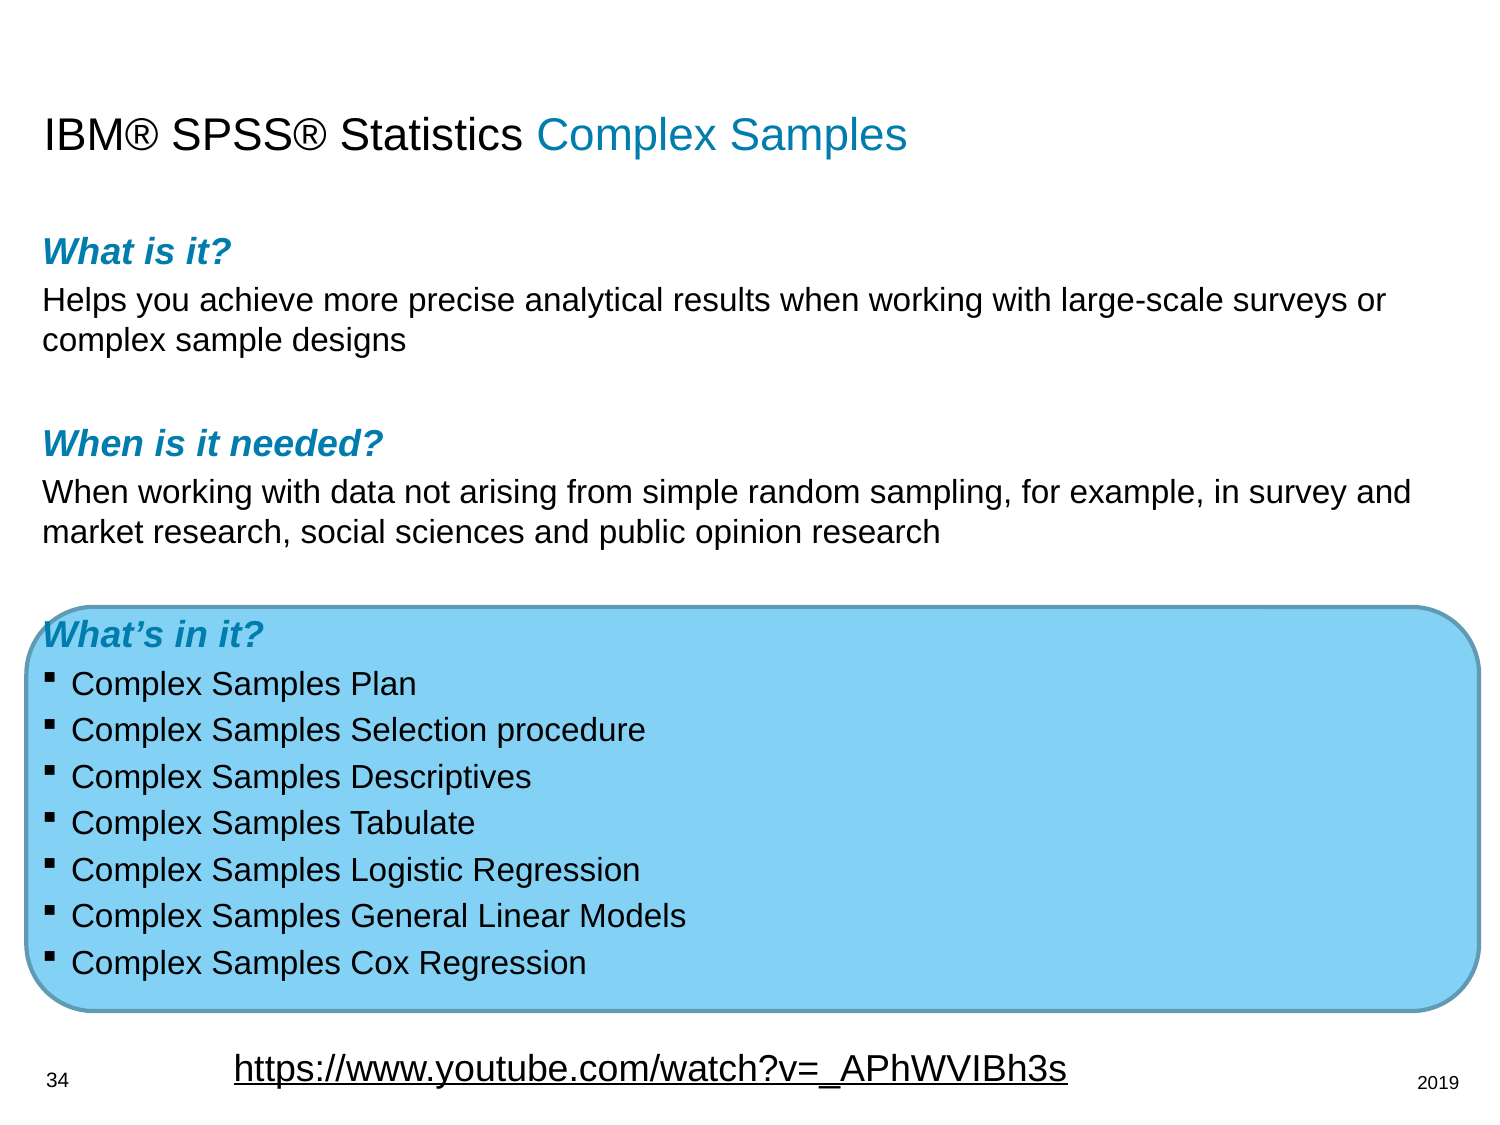

# IBM® SPSS® Statistics Complex Samples
What is it?
Helps you achieve more precise analytical results when working with large-scale surveys or complex sample designs

When is it needed?
When working with data not arising from simple random sampling, for example, in survey and market research, social sciences and public opinion research

What’s in it?
Complex Samples Plan
Complex Samples Selection procedure
Complex Samples Descriptives
Complex Samples Tabulate
Complex Samples Logistic Regression
Complex Samples General Linear Models
Complex Samples Cox Regression

https://www.youtube.com/watch?v=_APhWVIBh3s